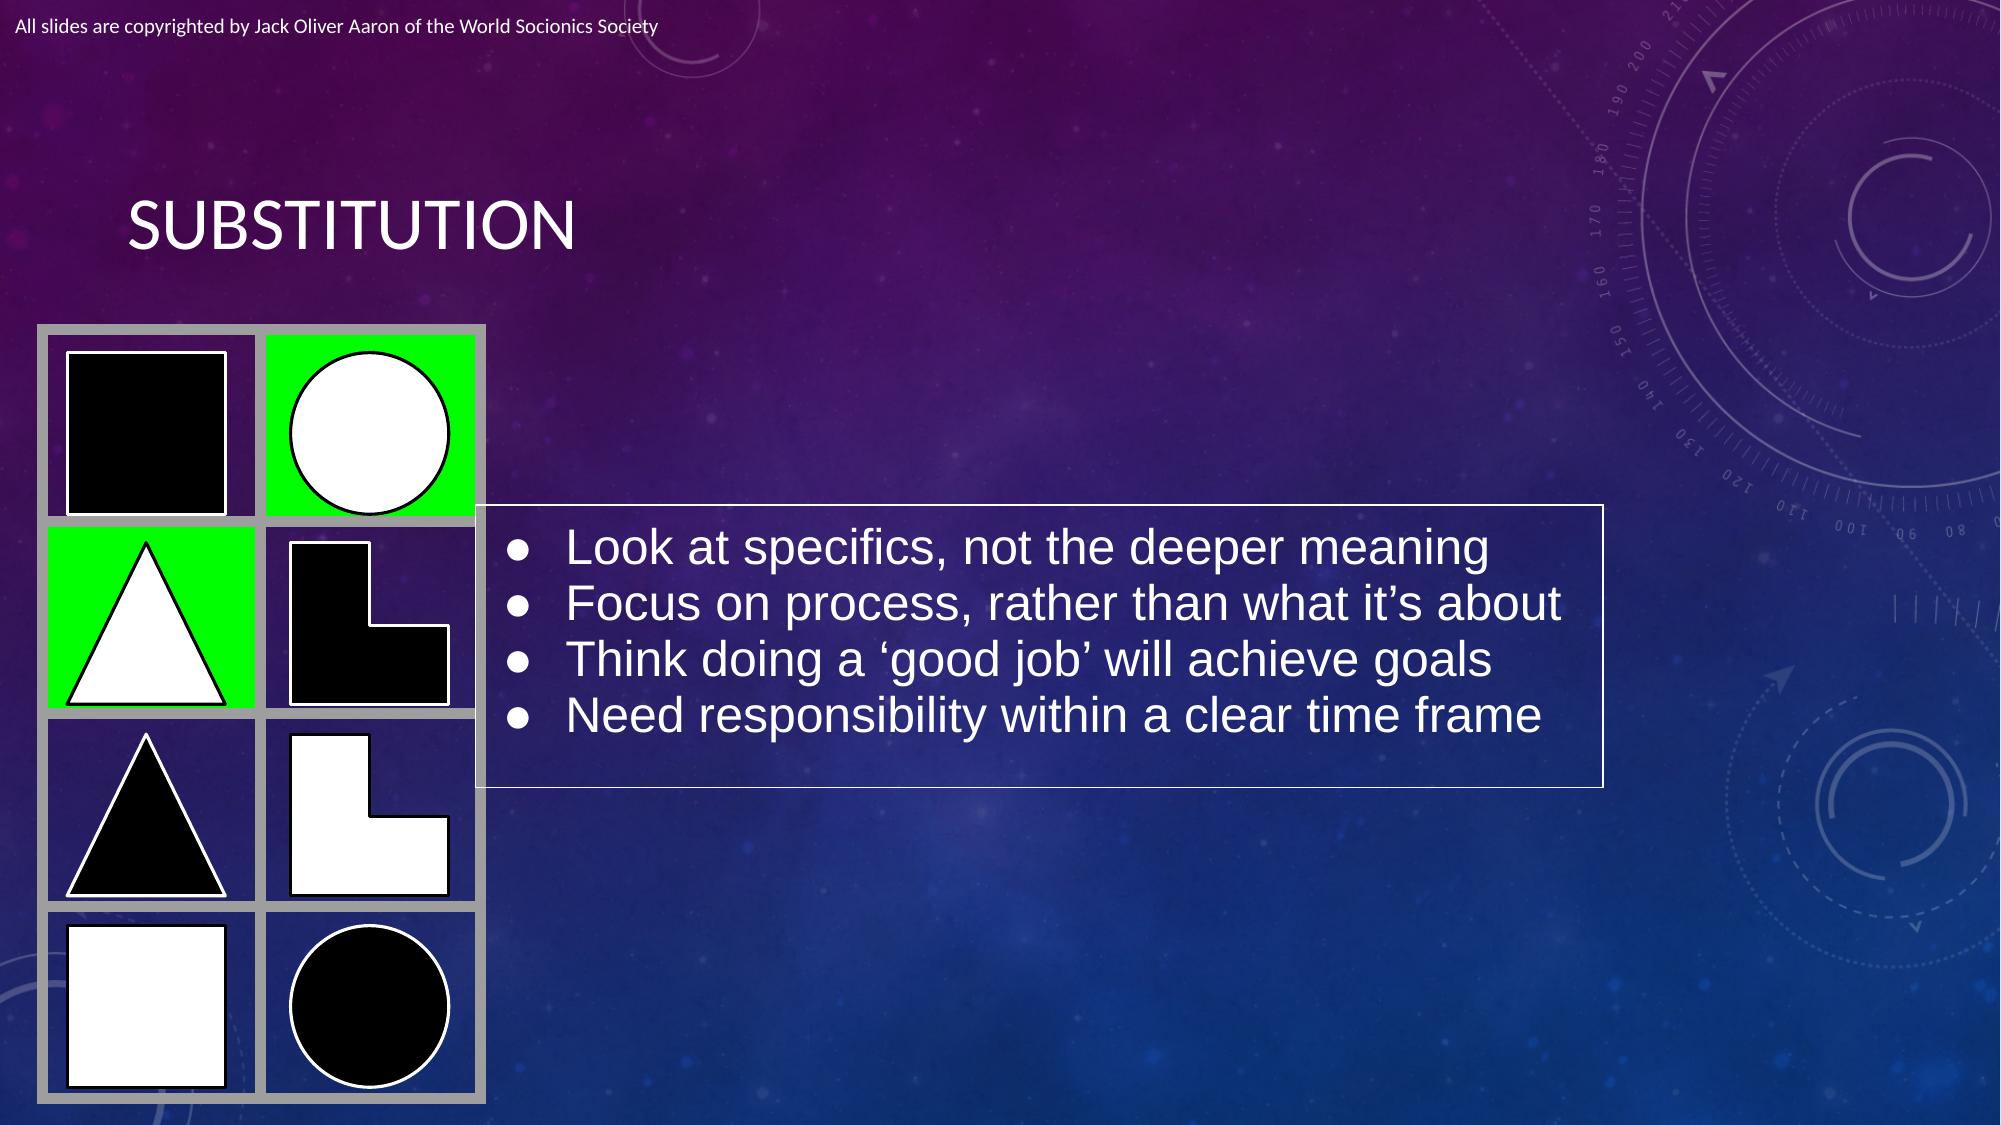

All slides are copyrighted by Jack Oliver Aaron of the World Socionics Society
# SUBSTITUTION
|  |  |
| --- | --- |
|  |  |
|  |  |
|  |  |

| Look at specifics, not the deeper meaning Focus on process, rather than what it’s about Think doing a ‘good job’ will achieve goals Need responsibility within a clear time frame |
| --- |